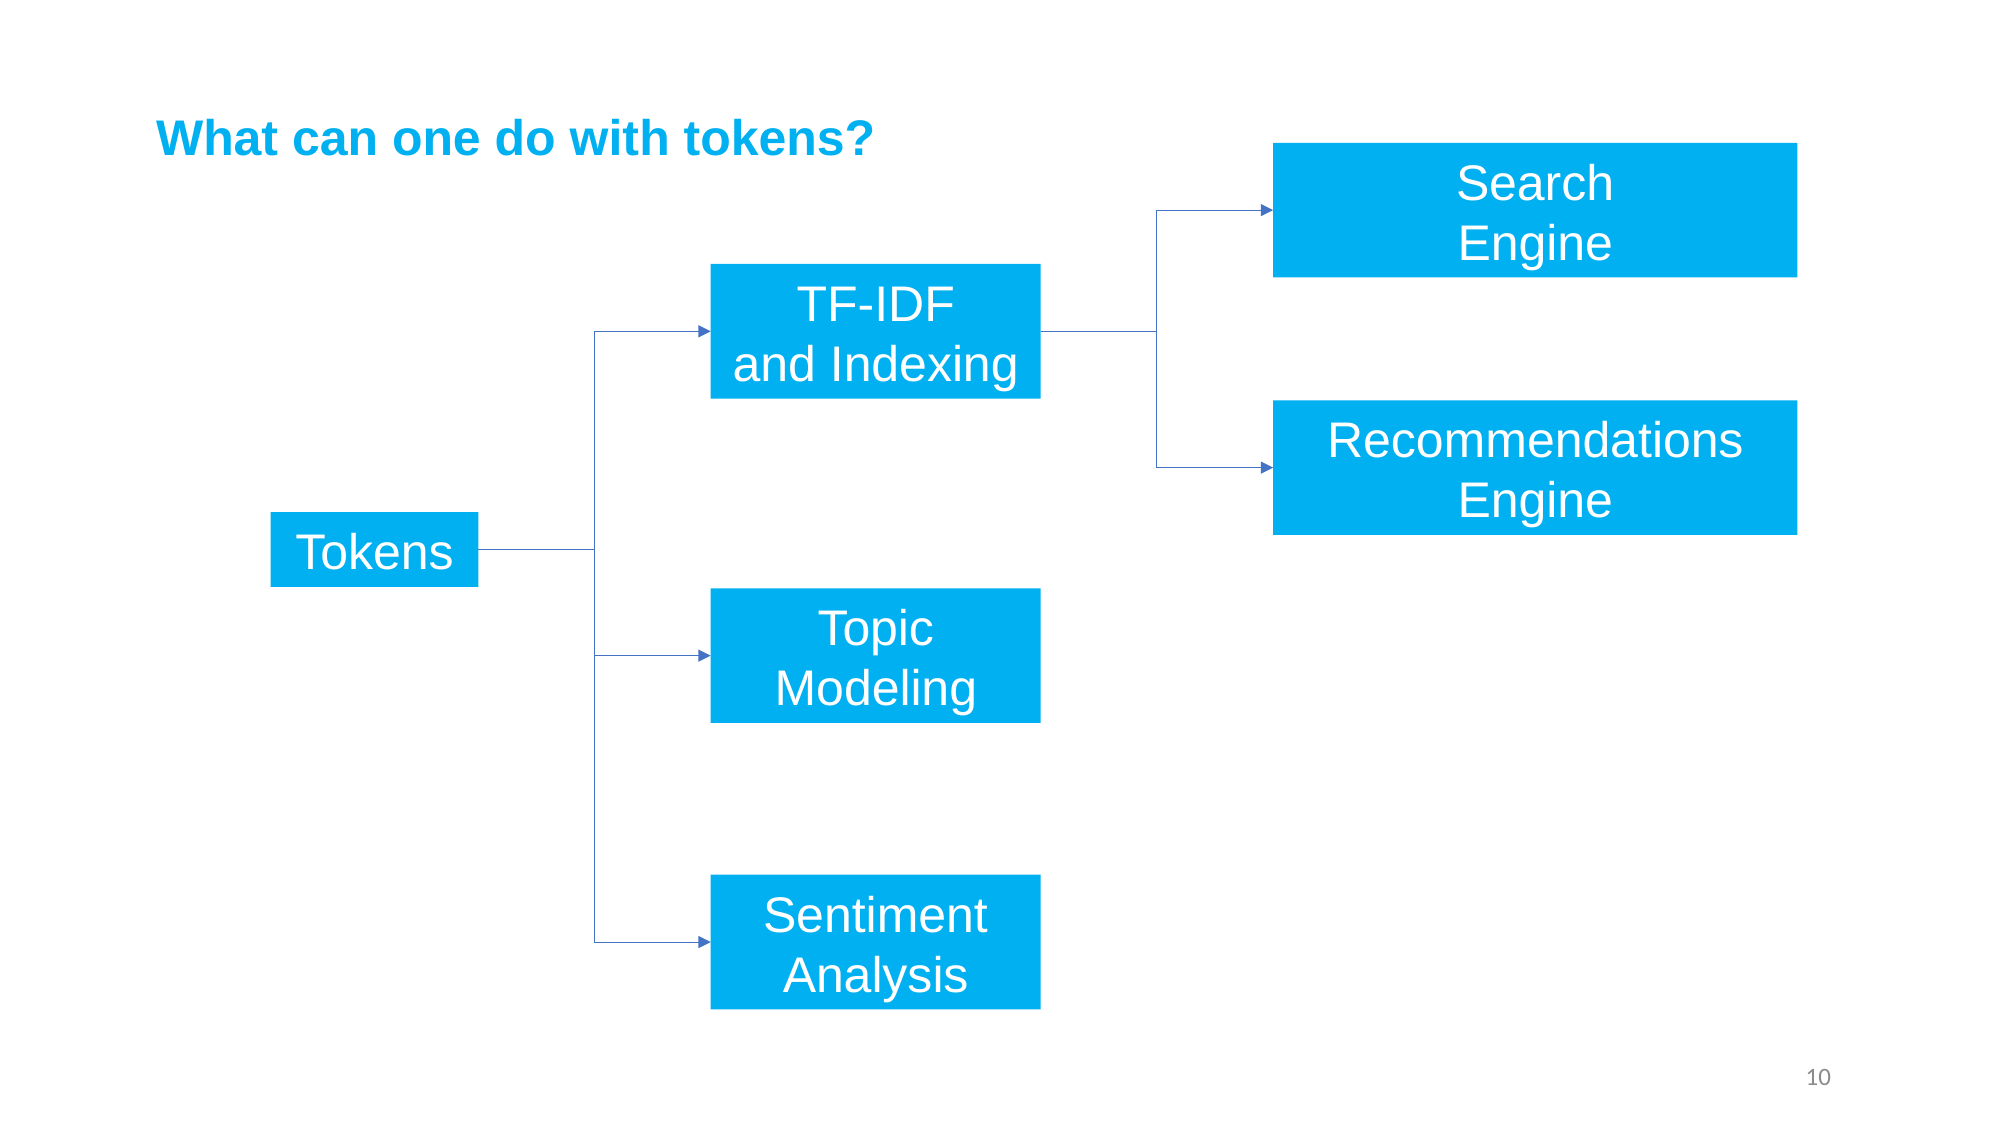

What can one do with tokens?
Search
Engine
TF-IDF
and Indexing
Recommendations
Engine
Tokens
Topic Modeling
Sentiment
Analysis
10